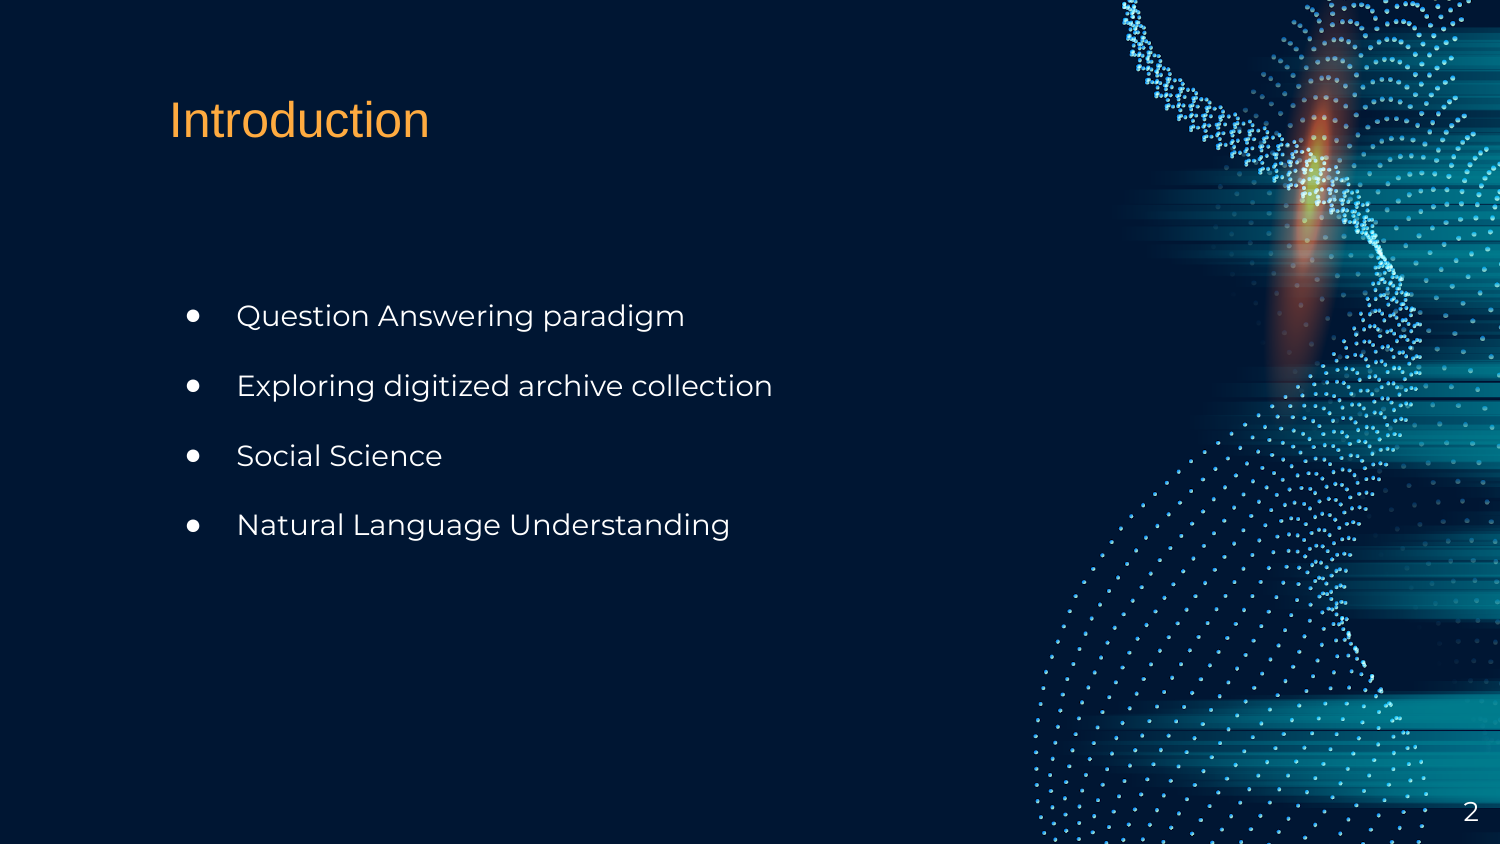

# Introduction

Question Answering paradigm
Exploring digitized archive collection
Social Science
Natural Language Understanding

2